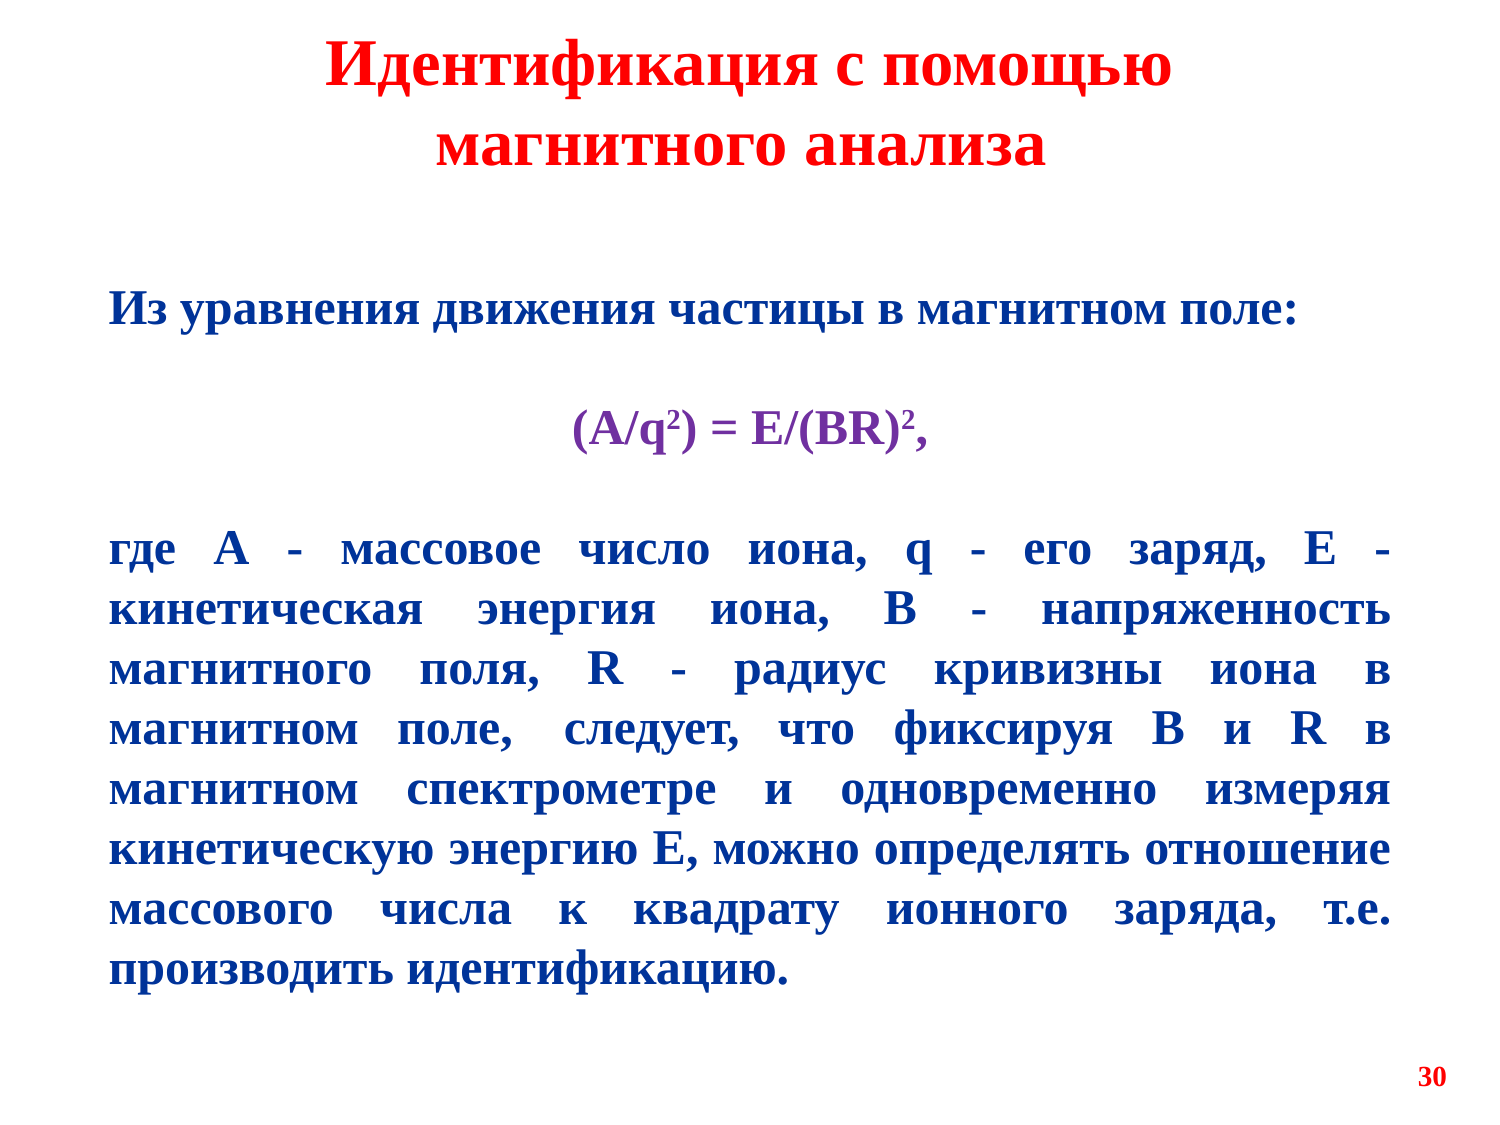

# Идентификация с помощью магнитного анализа

Из уравнения движения частицы в магнитном поле:

(A/q2) = E/(BR)2,

где А - массовое число иона, q - его заряд, Е - кинетическая энергия иона, В - напряженность магнитного поля, R - радиус кривизны иона в магнитном поле,  следует, что фиксируя B и R в магнитном спектрометре и одновременно измеряя кинетическую энергию E, можно определять отношение массового числа к квадрату ионного заряда, т.е. производить идентификацию.
30